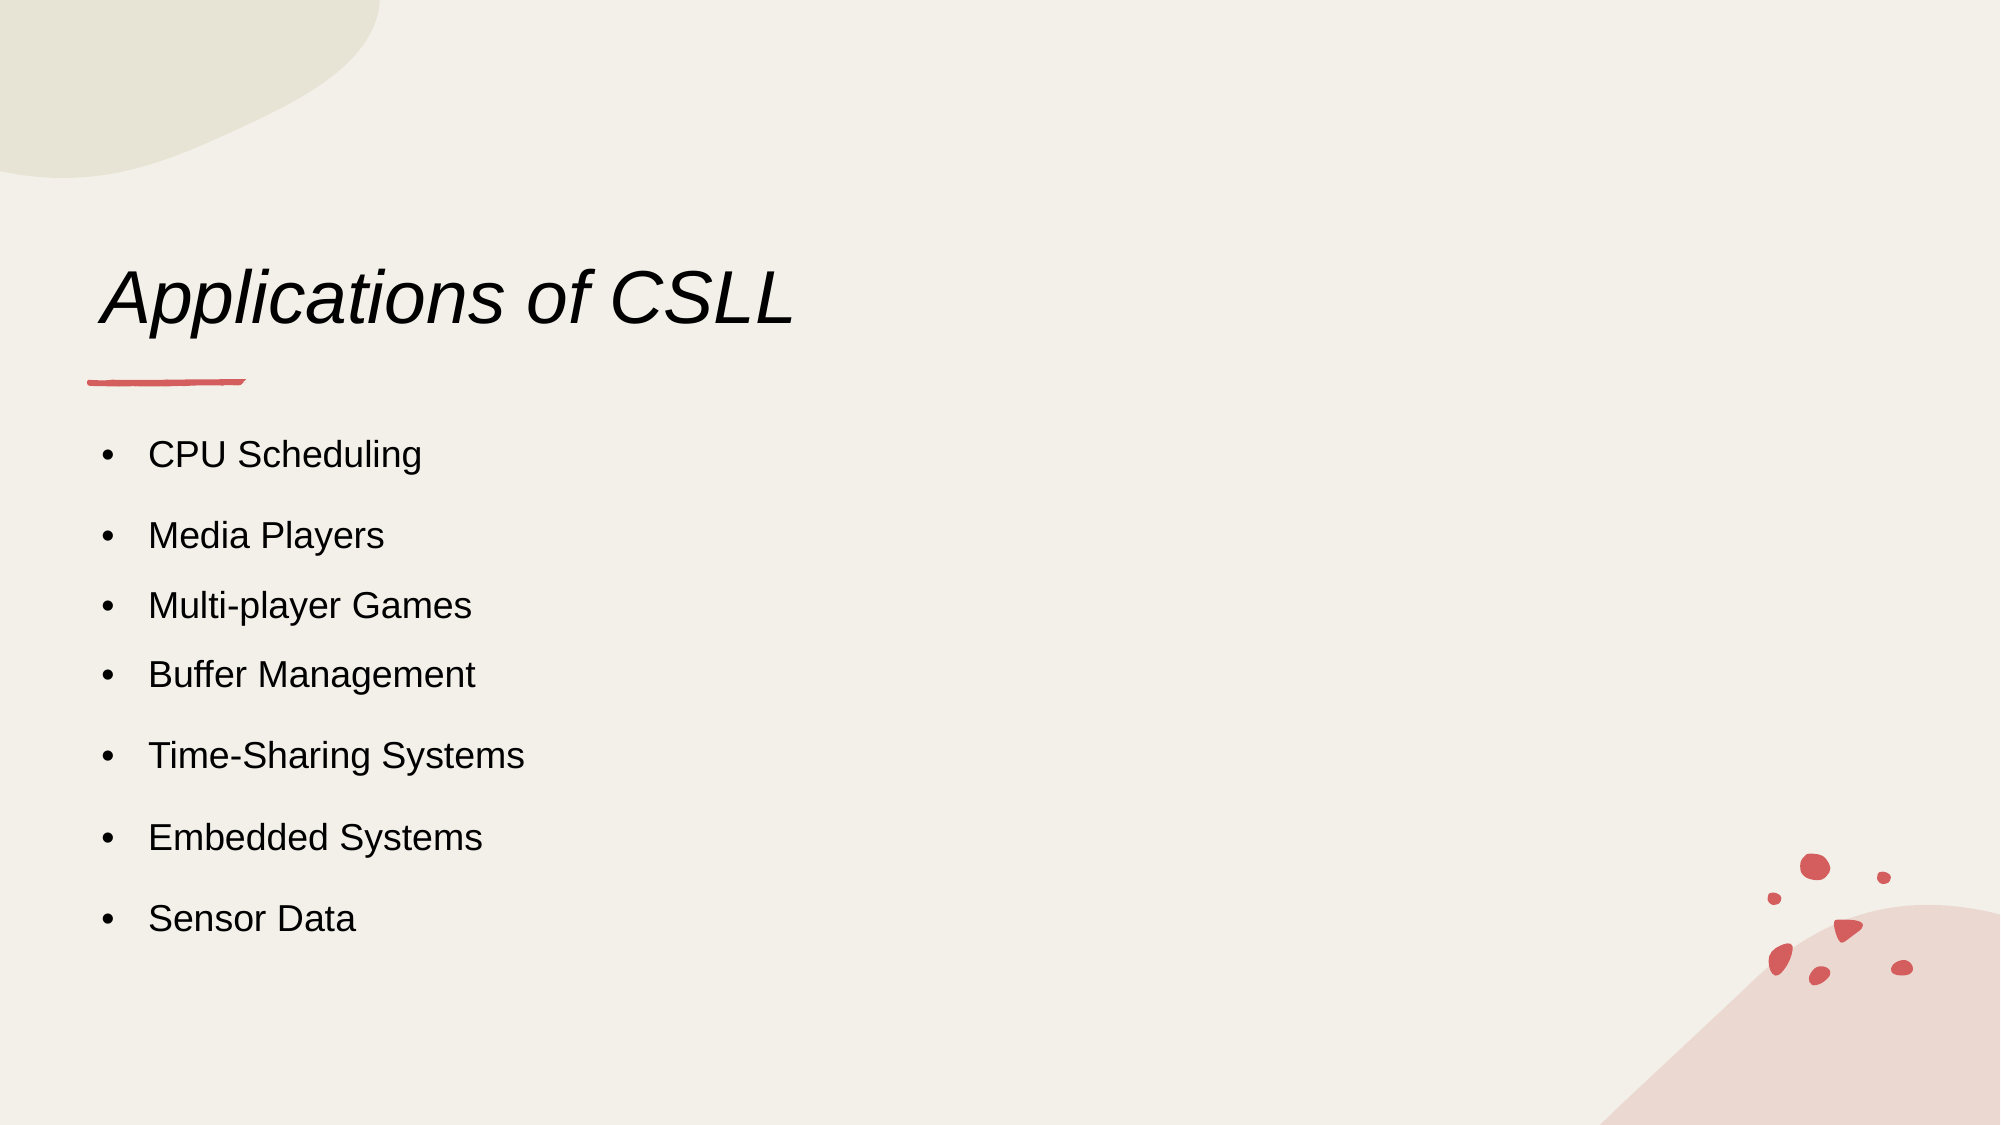

# Applications of CSLL
|  |
| --- |
|  |
|  |
|  |
|  |
|  |
|  |
|  |
| CPU Scheduling |
| --- |
| Media Players |
| Multi-player Games |
| Buffer Management |
| Time-Sharing Systems |
| Embedded Systems |
| Sensor Data |